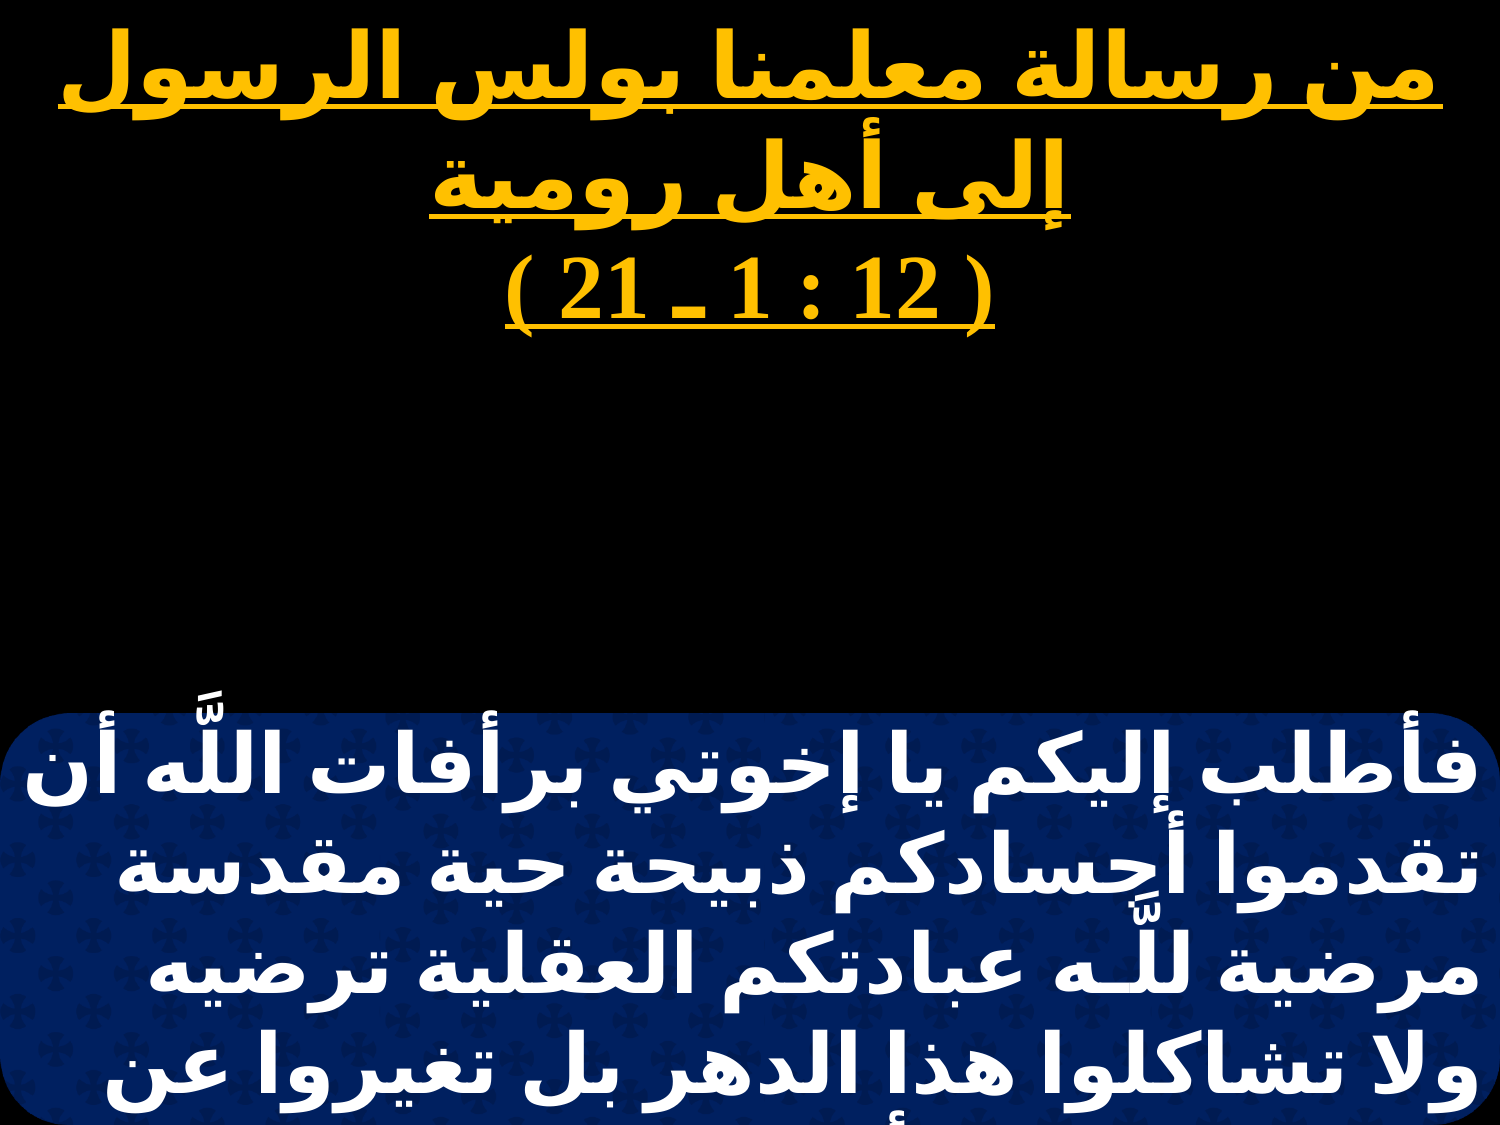

من رسالة معلمنا بولس الرسول إلى أهل رومية
( 12 : 1 ـ 21 )
# سبت 1
فأطلب إليكم يا إخوتي برأفات اللَّه أن تقدموا أجسادكم ذبيحة حية مقدسة مرضية للَّـه عبادتكم العقلية ترضيه ولا تشاكلوا هذا الدهر بل تغيروا عن شكلكم بتجديد أذهانكم لتختبروا ما هى